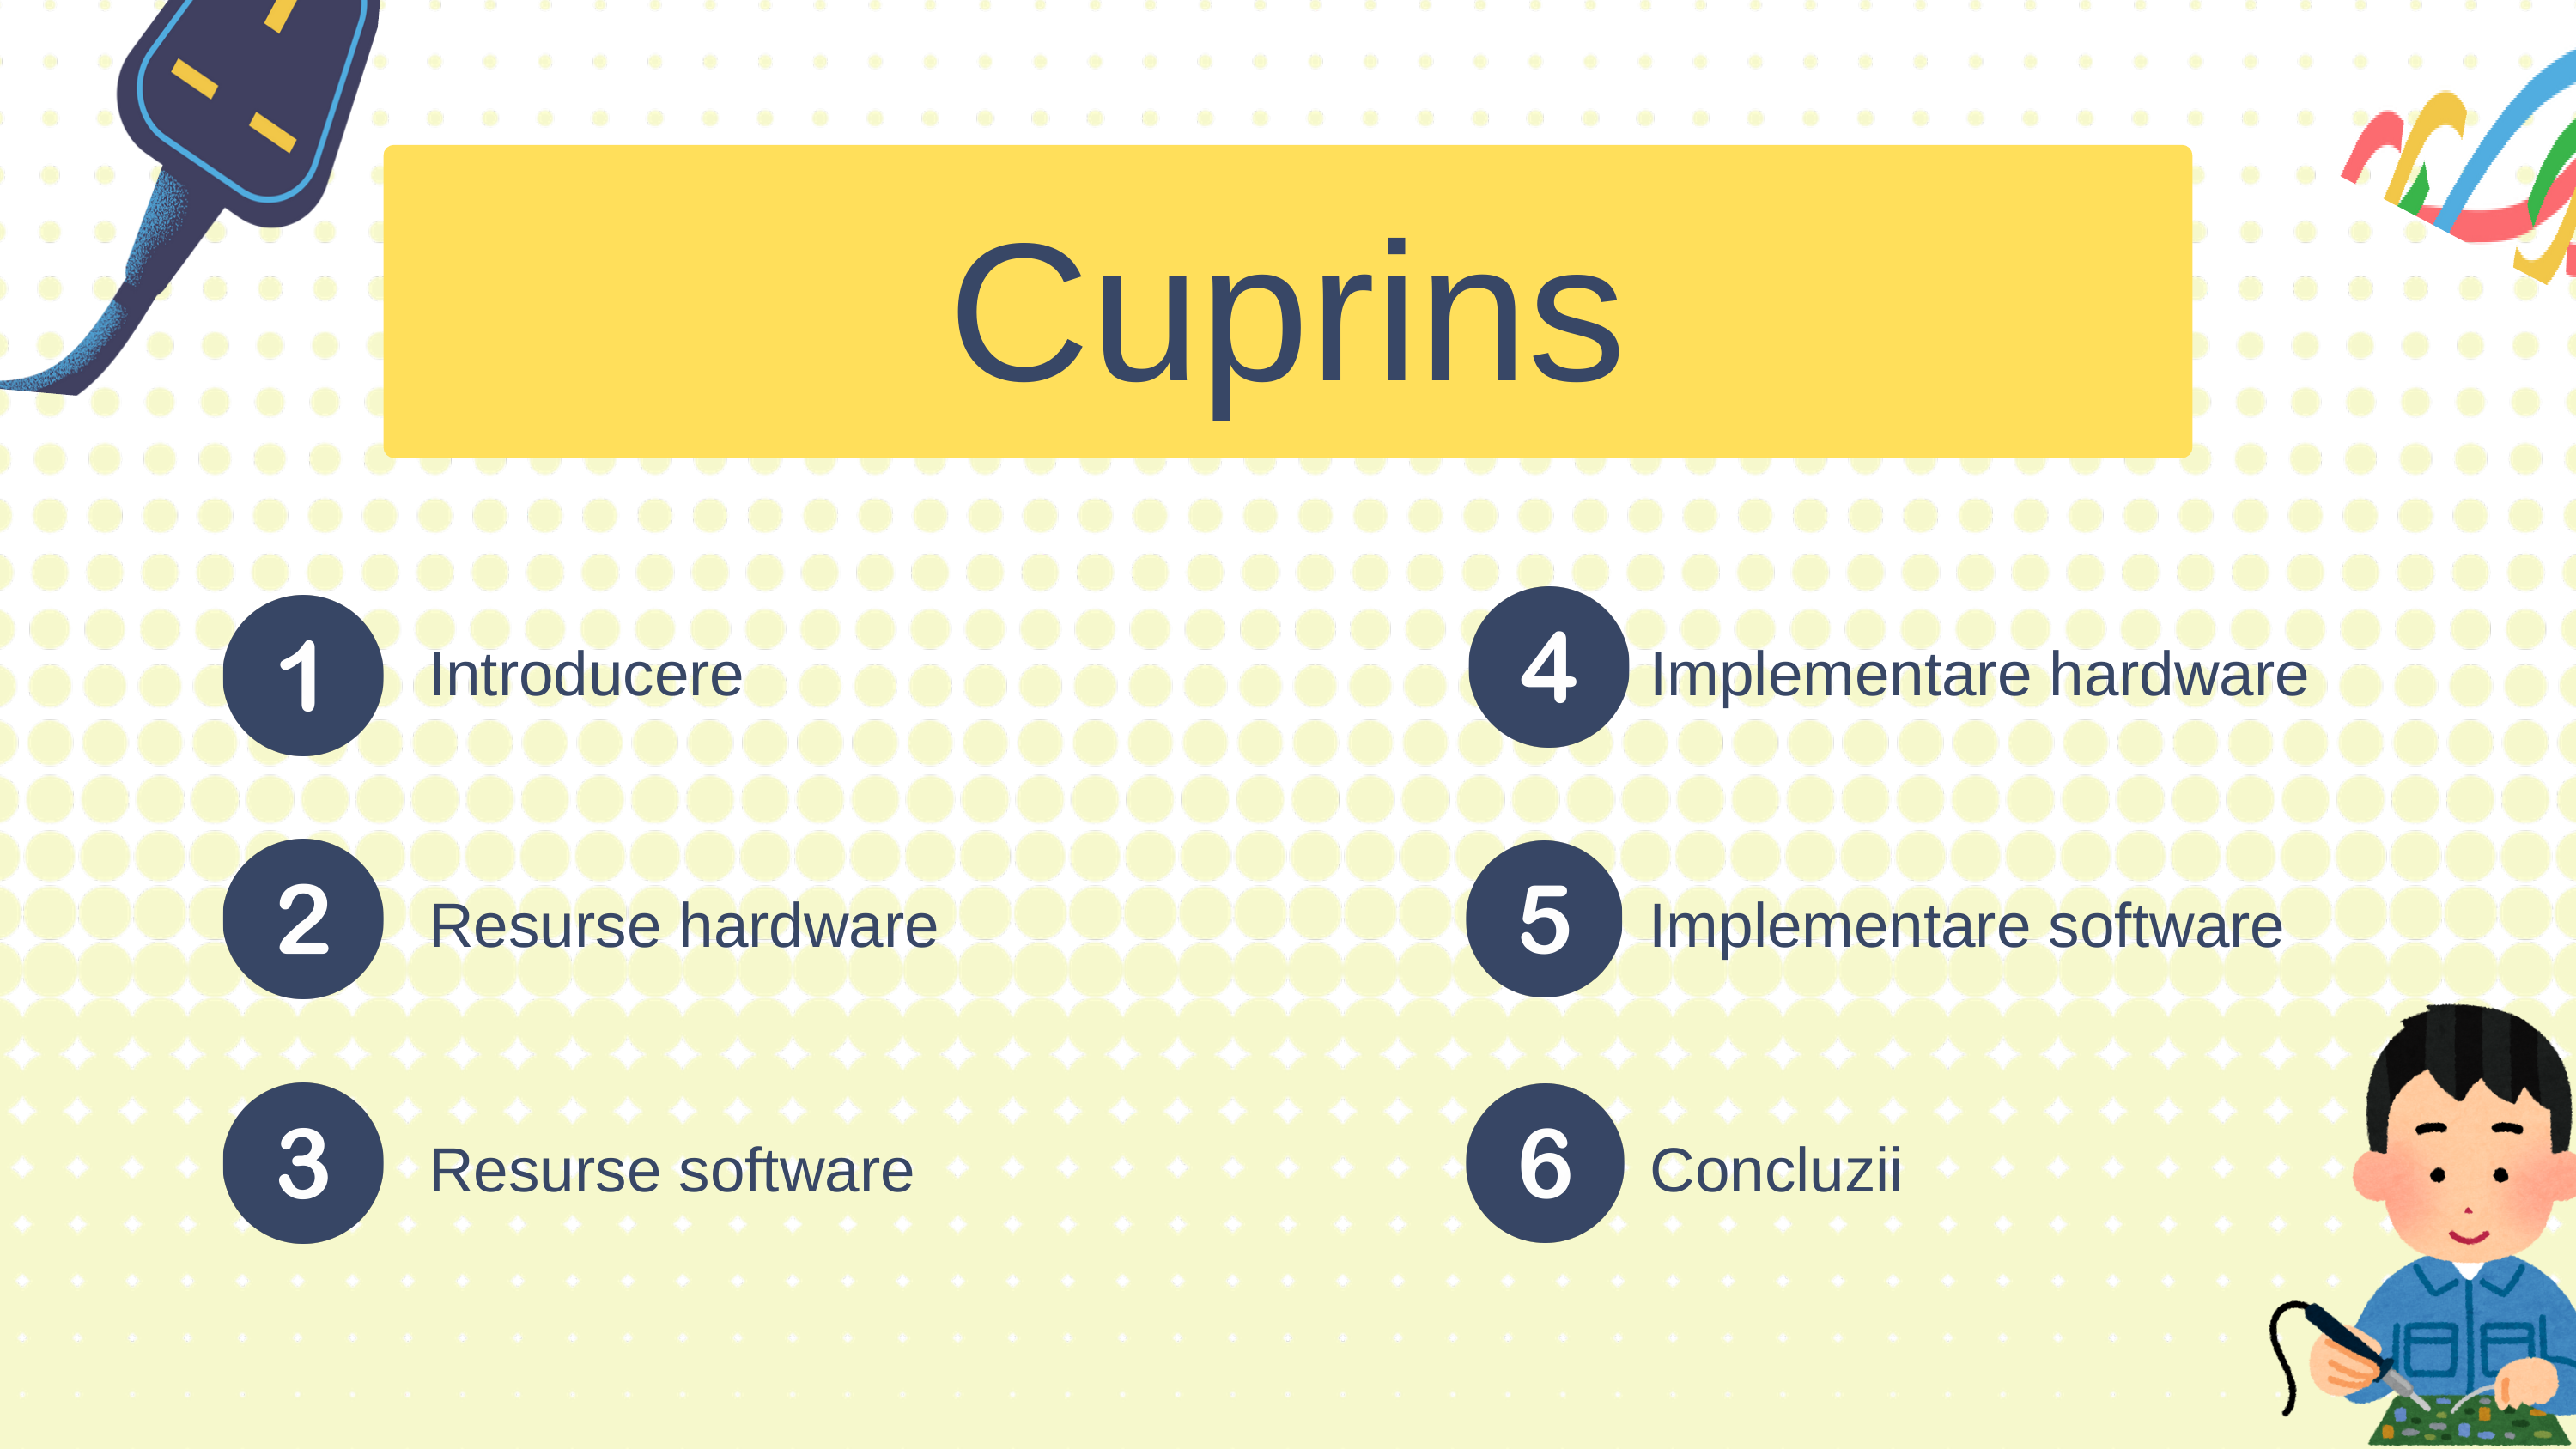

Cuprins

Implementare hardware
Introducere

Resurse hardware
Implementare software

Concluzii
Resurse software